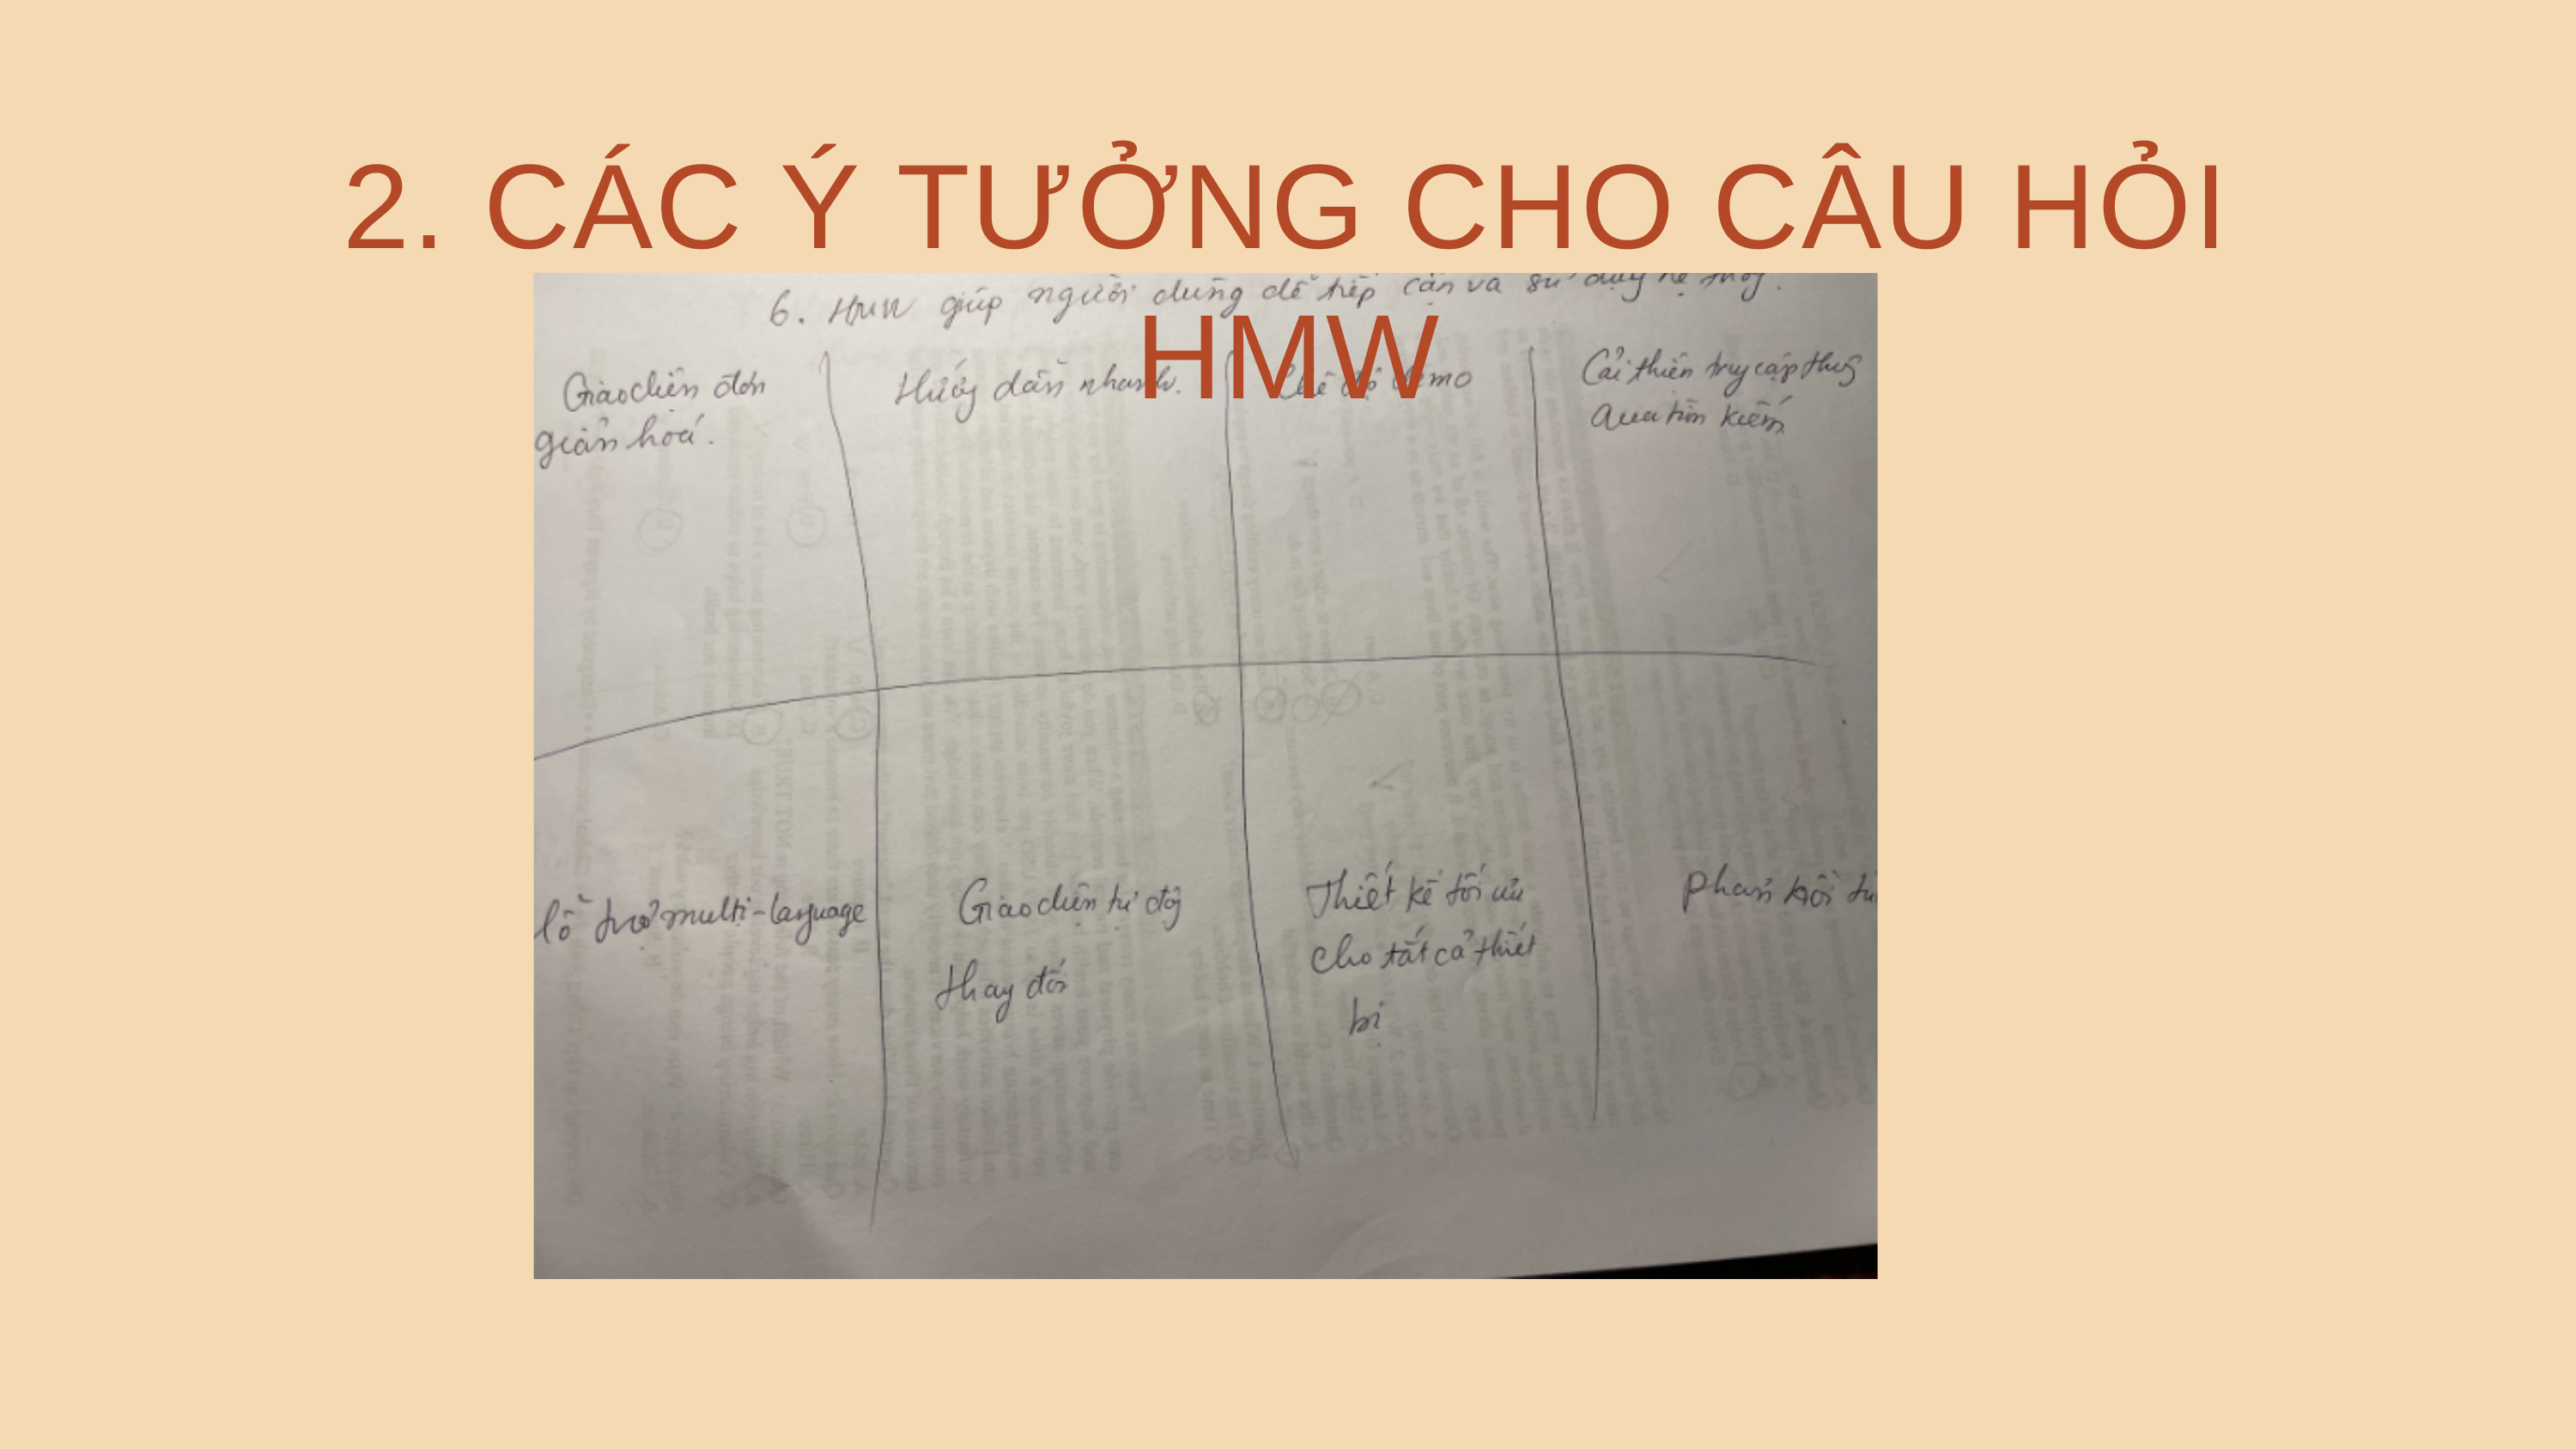

2. CÁC Ý TƯỞNG CHO CÂU HỎI HMW